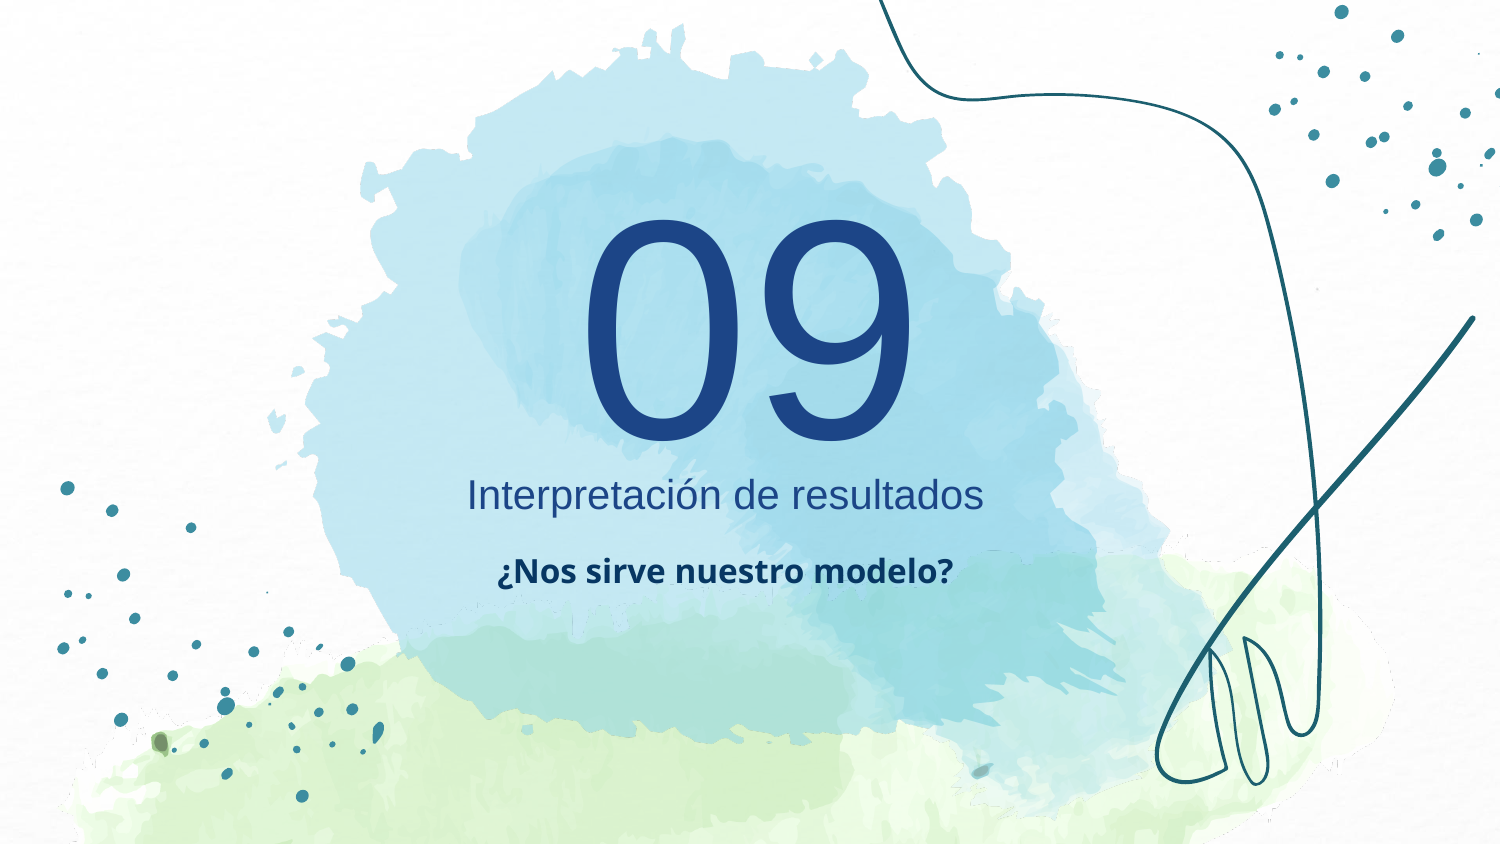

09
# Interpretación de resultados
¿Nos sirve nuestro modelo?